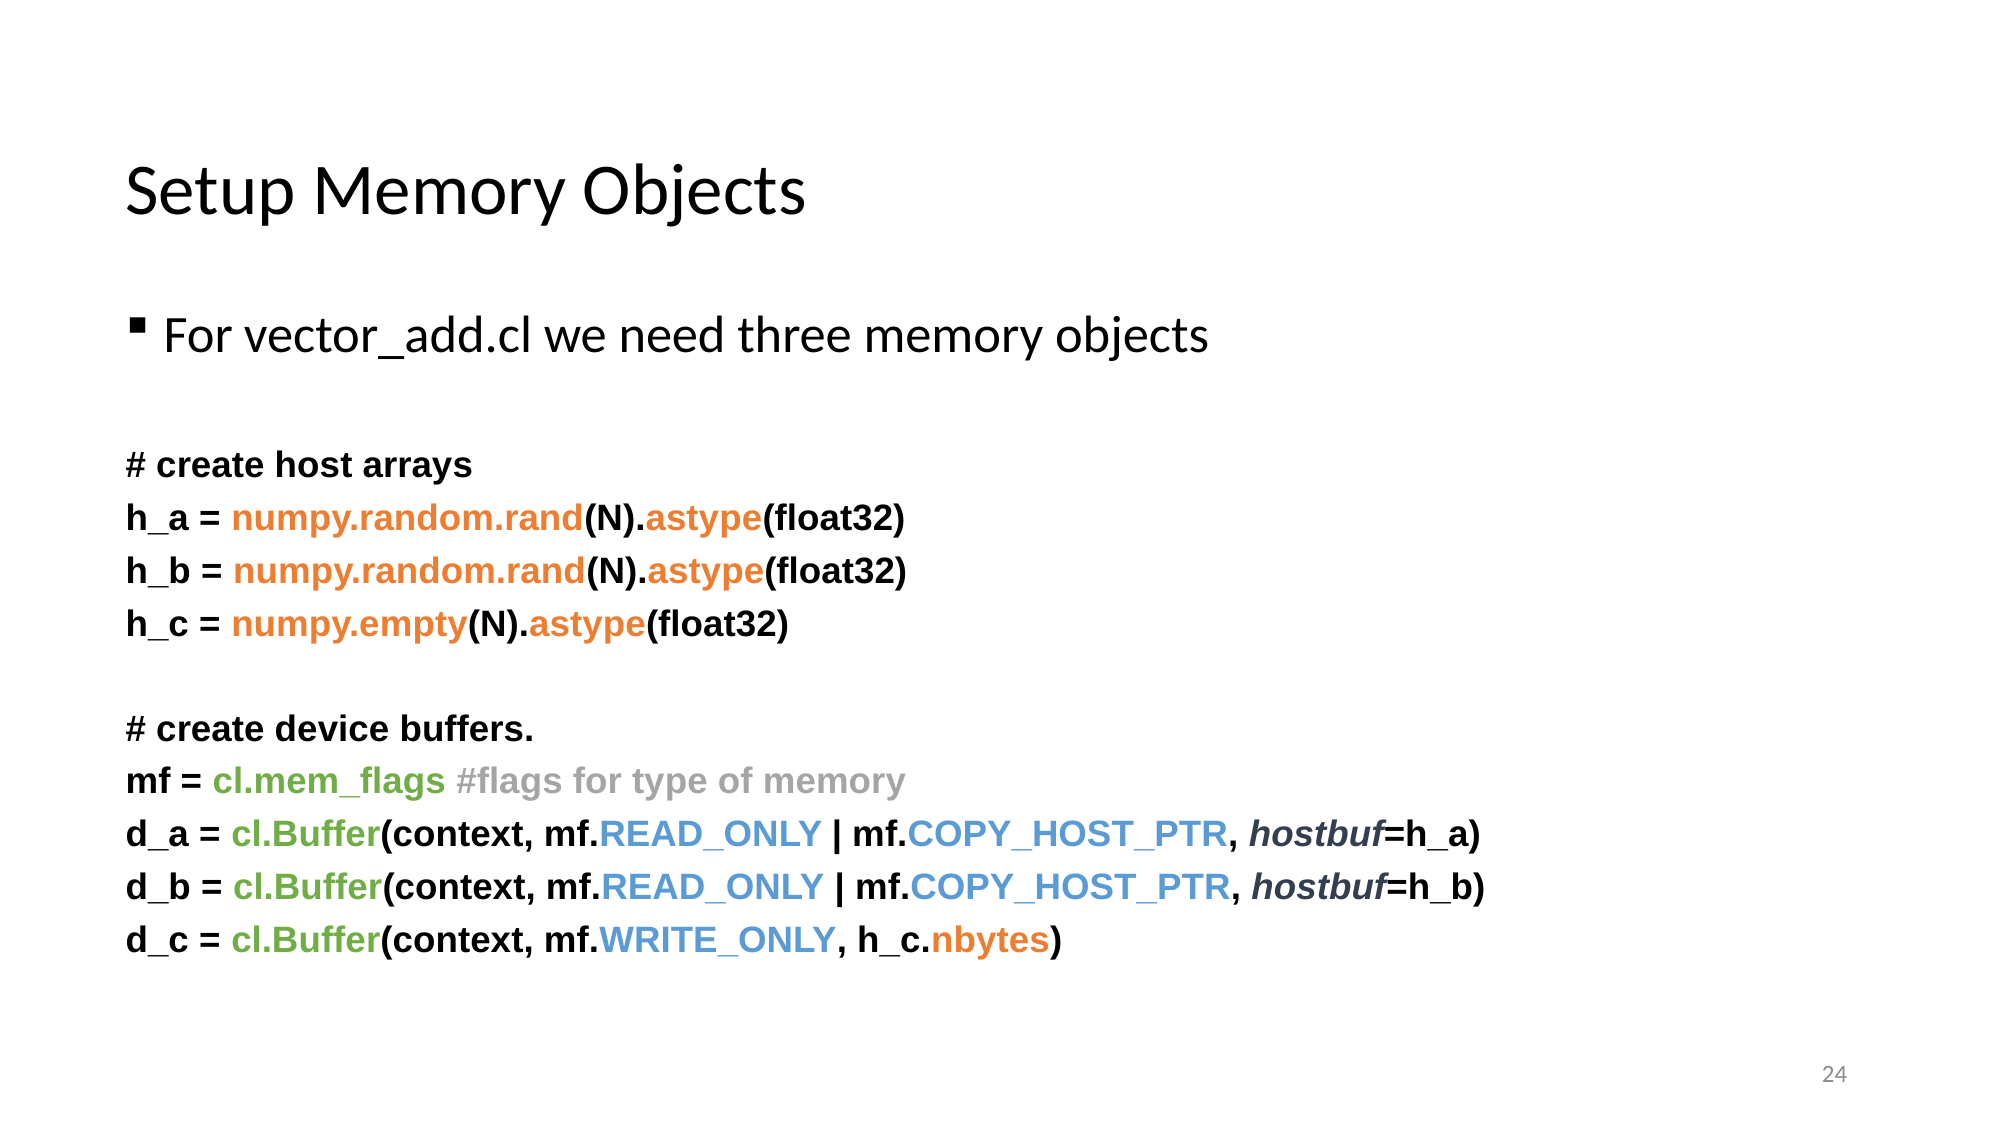

# Setup Memory Objects
For vector_add.cl we need three memory objects

# create host arrays
h_a = numpy.random.rand(N).astype(float32)
h_b = numpy.random.rand(N).astype(float32)
h_c = numpy.empty(N).astype(float32)

# create device buffers.
mf = cl.mem_flags #flags for type of memory
d_a = cl.Buffer(context, mf.READ_ONLY | mf.COPY_HOST_PTR, hostbuf=h_a)
d_b = cl.Buffer(context, mf.READ_ONLY | mf.COPY_HOST_PTR, hostbuf=h_b)
d_c = cl.Buffer(context, mf.WRITE_ONLY, h_c.nbytes)

24